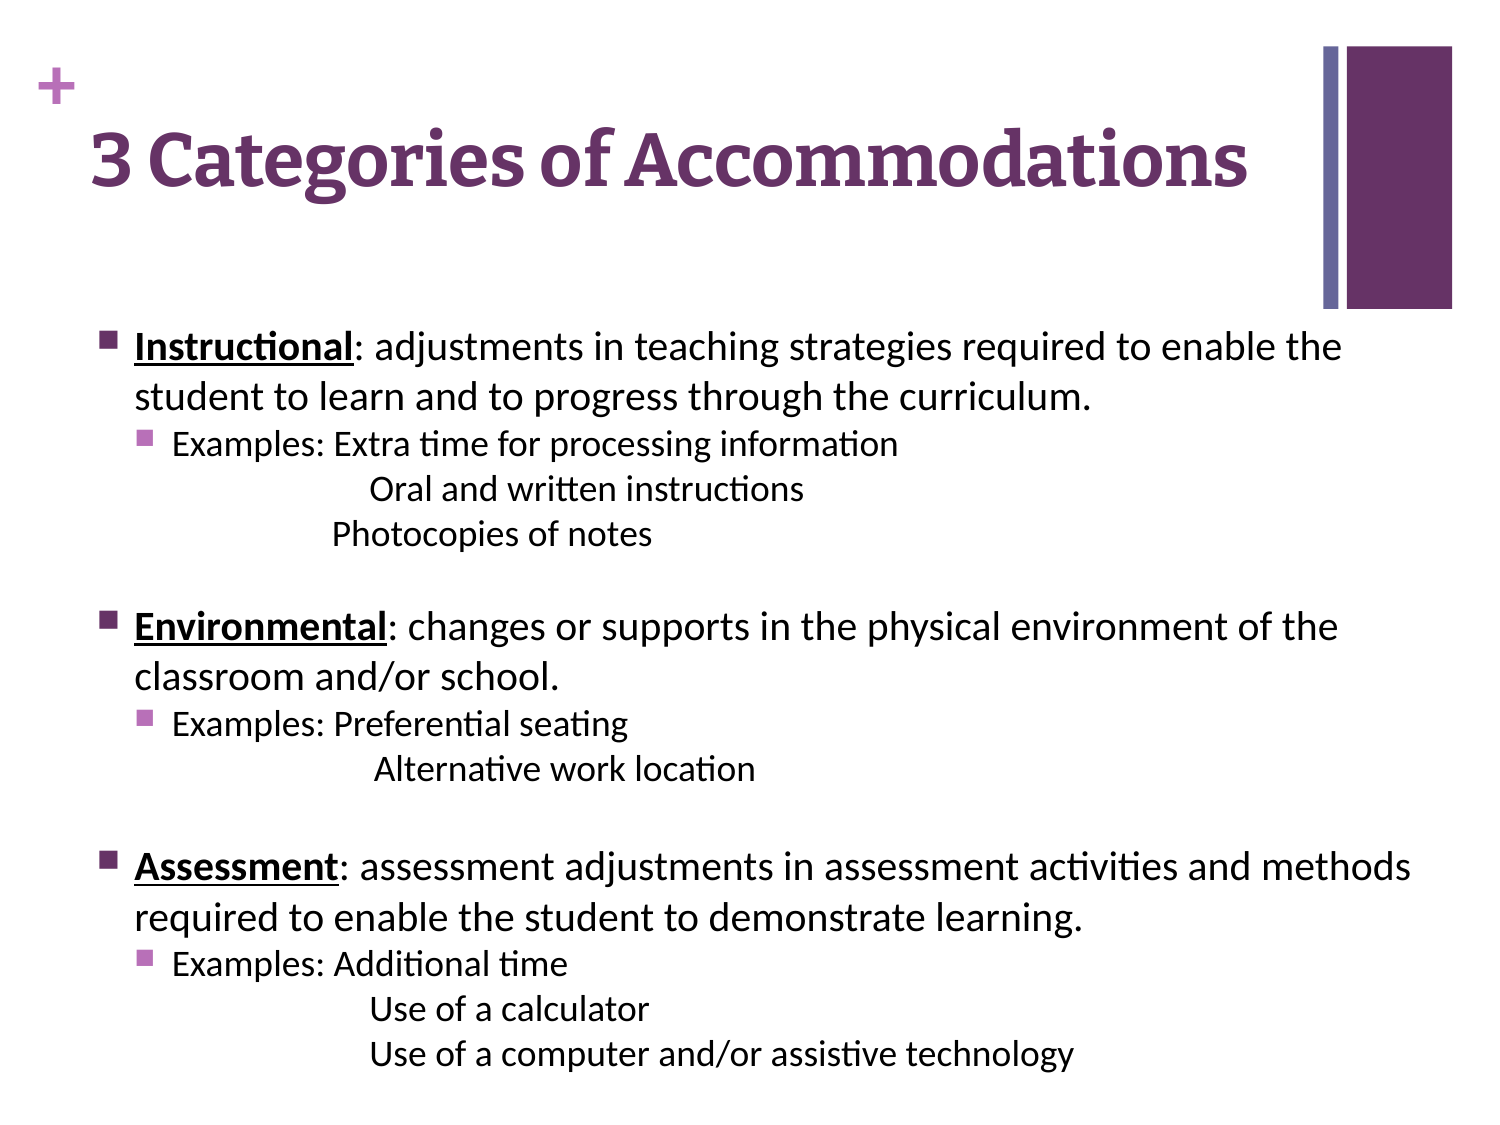

# 3 Categories of Accommodations
Instructional: adjustments in teaching strategies required to enable the student to learn and to progress through the curriculum.
Examples: Extra time for processing information
	          Oral and written instructions
	          Photocopies of notes

Environmental: changes or supports in the physical environment of the classroom and/or school.
Examples: Preferential seating
	           Alternative work location

Assessment: assessment adjustments in assessment activities and methods required to enable the student to demonstrate learning.
Examples: Additional time
	          Use of a calculator
	          Use of a computer and/or assistive technology